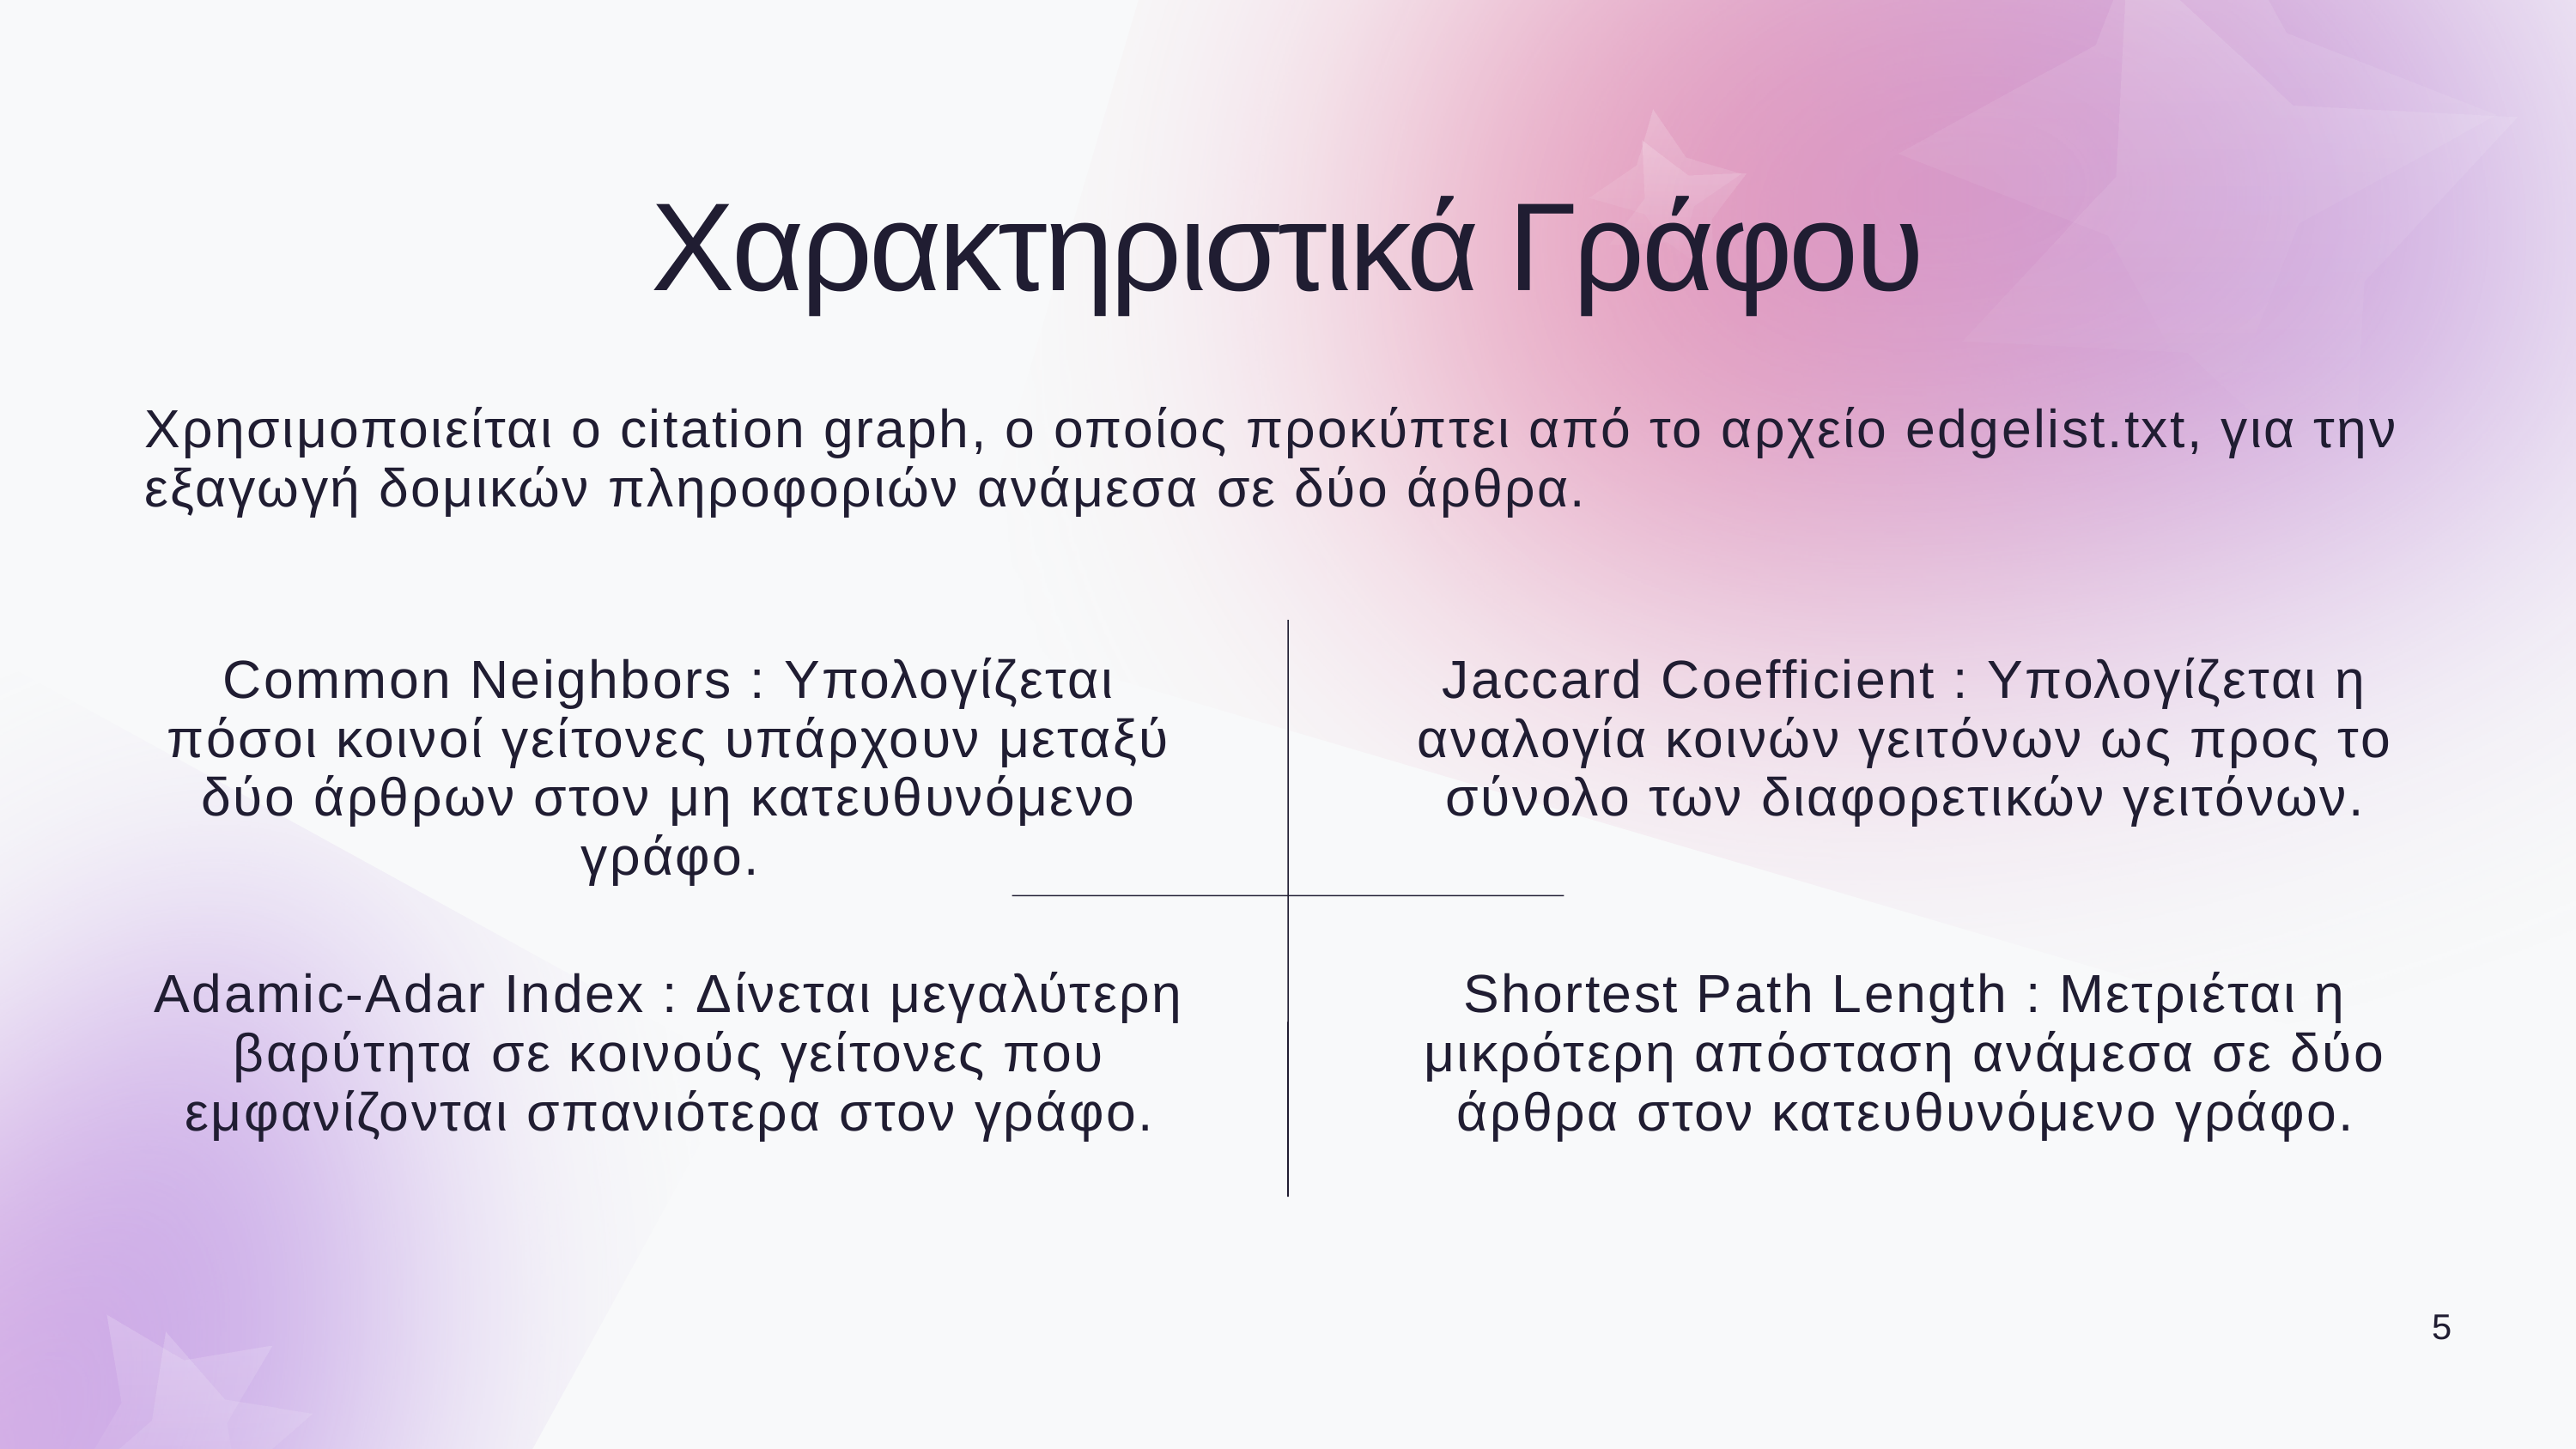

Χαρακτηριστικά Γράφου
Χρησιμοποιείται ο citation graph, ο οποίος προκύπτει από το αρχείο edgelist.txt, για την εξαγωγή δομικών πληροφοριών ανάμεσα σε δύο άρθρα.

Common Neighbors : Υπολογίζεται πόσοι κοινοί γείτονες υπάρχουν μεταξύ δύο άρθρων στον μη κατευθυνόμενο γράφο.
Jaccard Coefficient : Υπολογίζεται η αναλογία κοινών γειτόνων ως προς το σύνολο των διαφορετικών γειτόνων.

Adamic-Adar Index : Δίνεται μεγαλύτερη βαρύτητα σε κοινούς γείτονες που εμφανίζονται σπανιότερα στον γράφο.
Shortest Path Length : Μετριέται η μικρότερη απόσταση ανάμεσα σε δύο άρθρα στον κατευθυνόμενο γράφο.

5